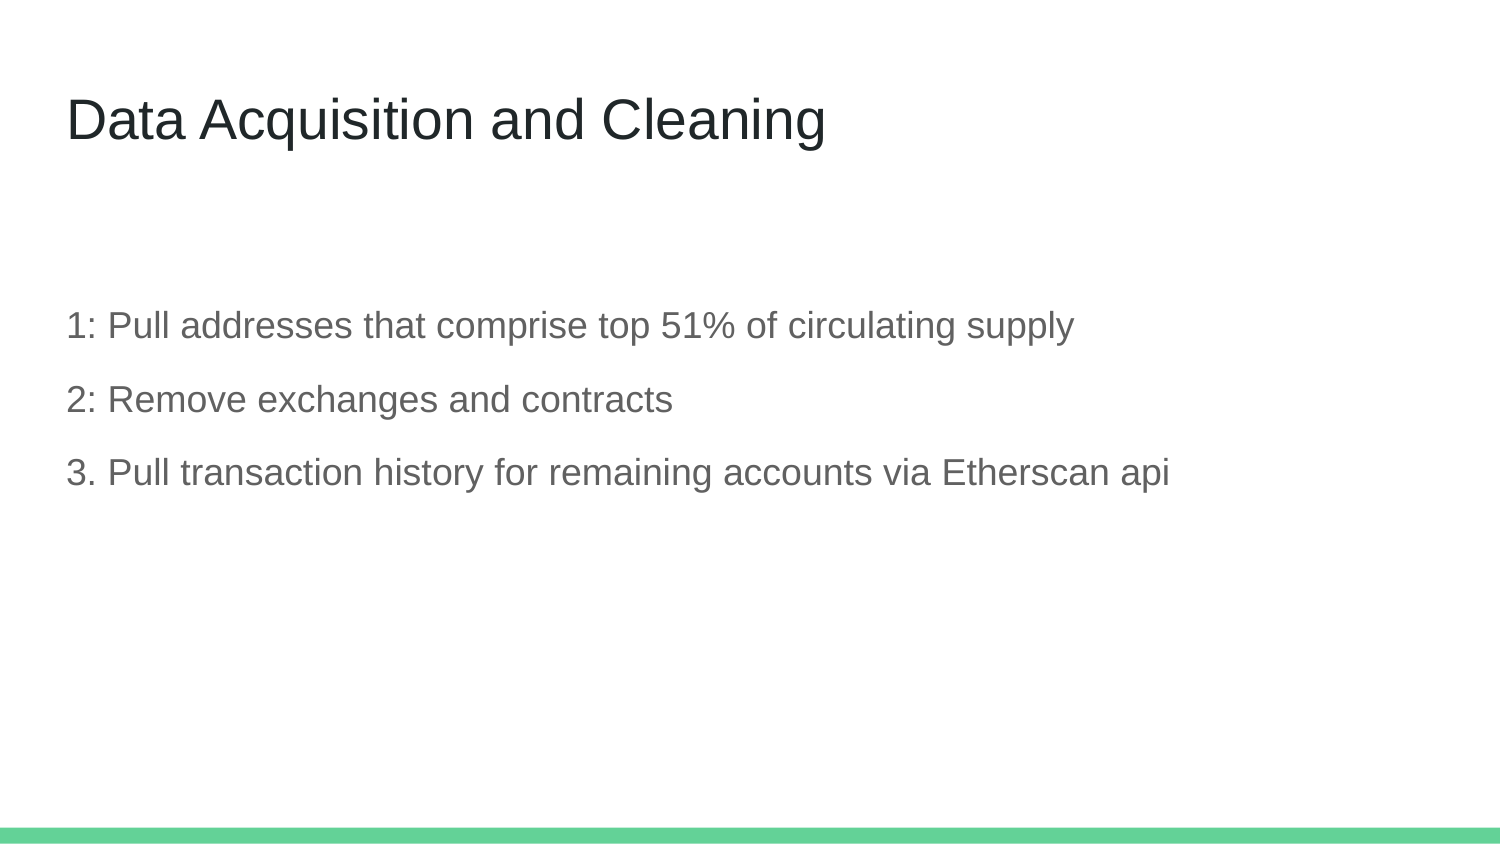

# Data Acquisition and Cleaning
1: Pull addresses that comprise top 51% of circulating supply
2: Remove exchanges and contracts
3. Pull transaction history for remaining accounts via Etherscan api